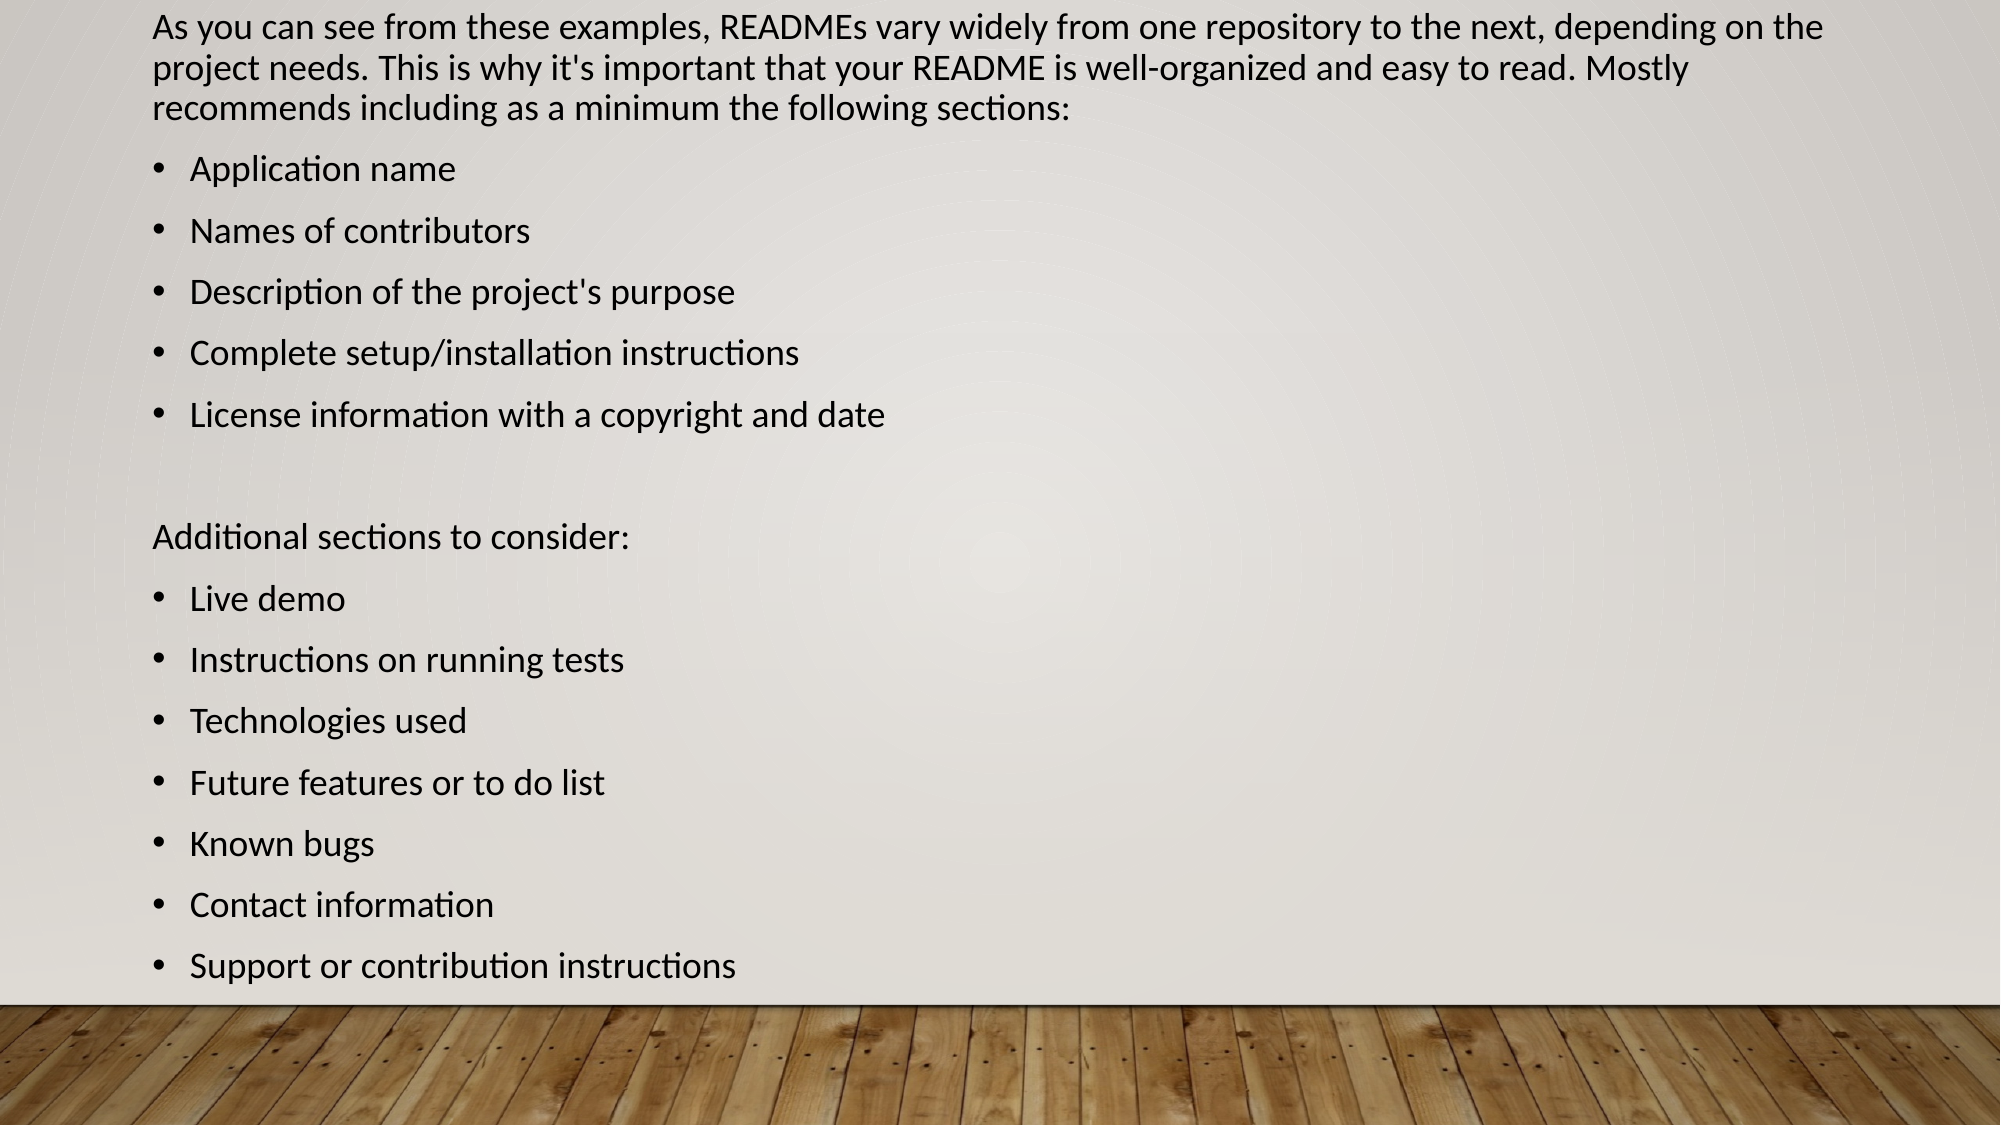

As you can see from these examples, READMEs vary widely from one repository to the next, depending on the project needs. This is why it's important that your README is well-organized and easy to read. Mostly recommends including as a minimum the following sections:
Application name
Names of contributors
Description of the project's purpose
Complete setup/installation instructions
License information with a copyright and date

Additional sections to consider:
Live demo
Instructions on running tests
Technologies used
Future features or to do list
Known bugs
Contact information
Support or contribution instructions